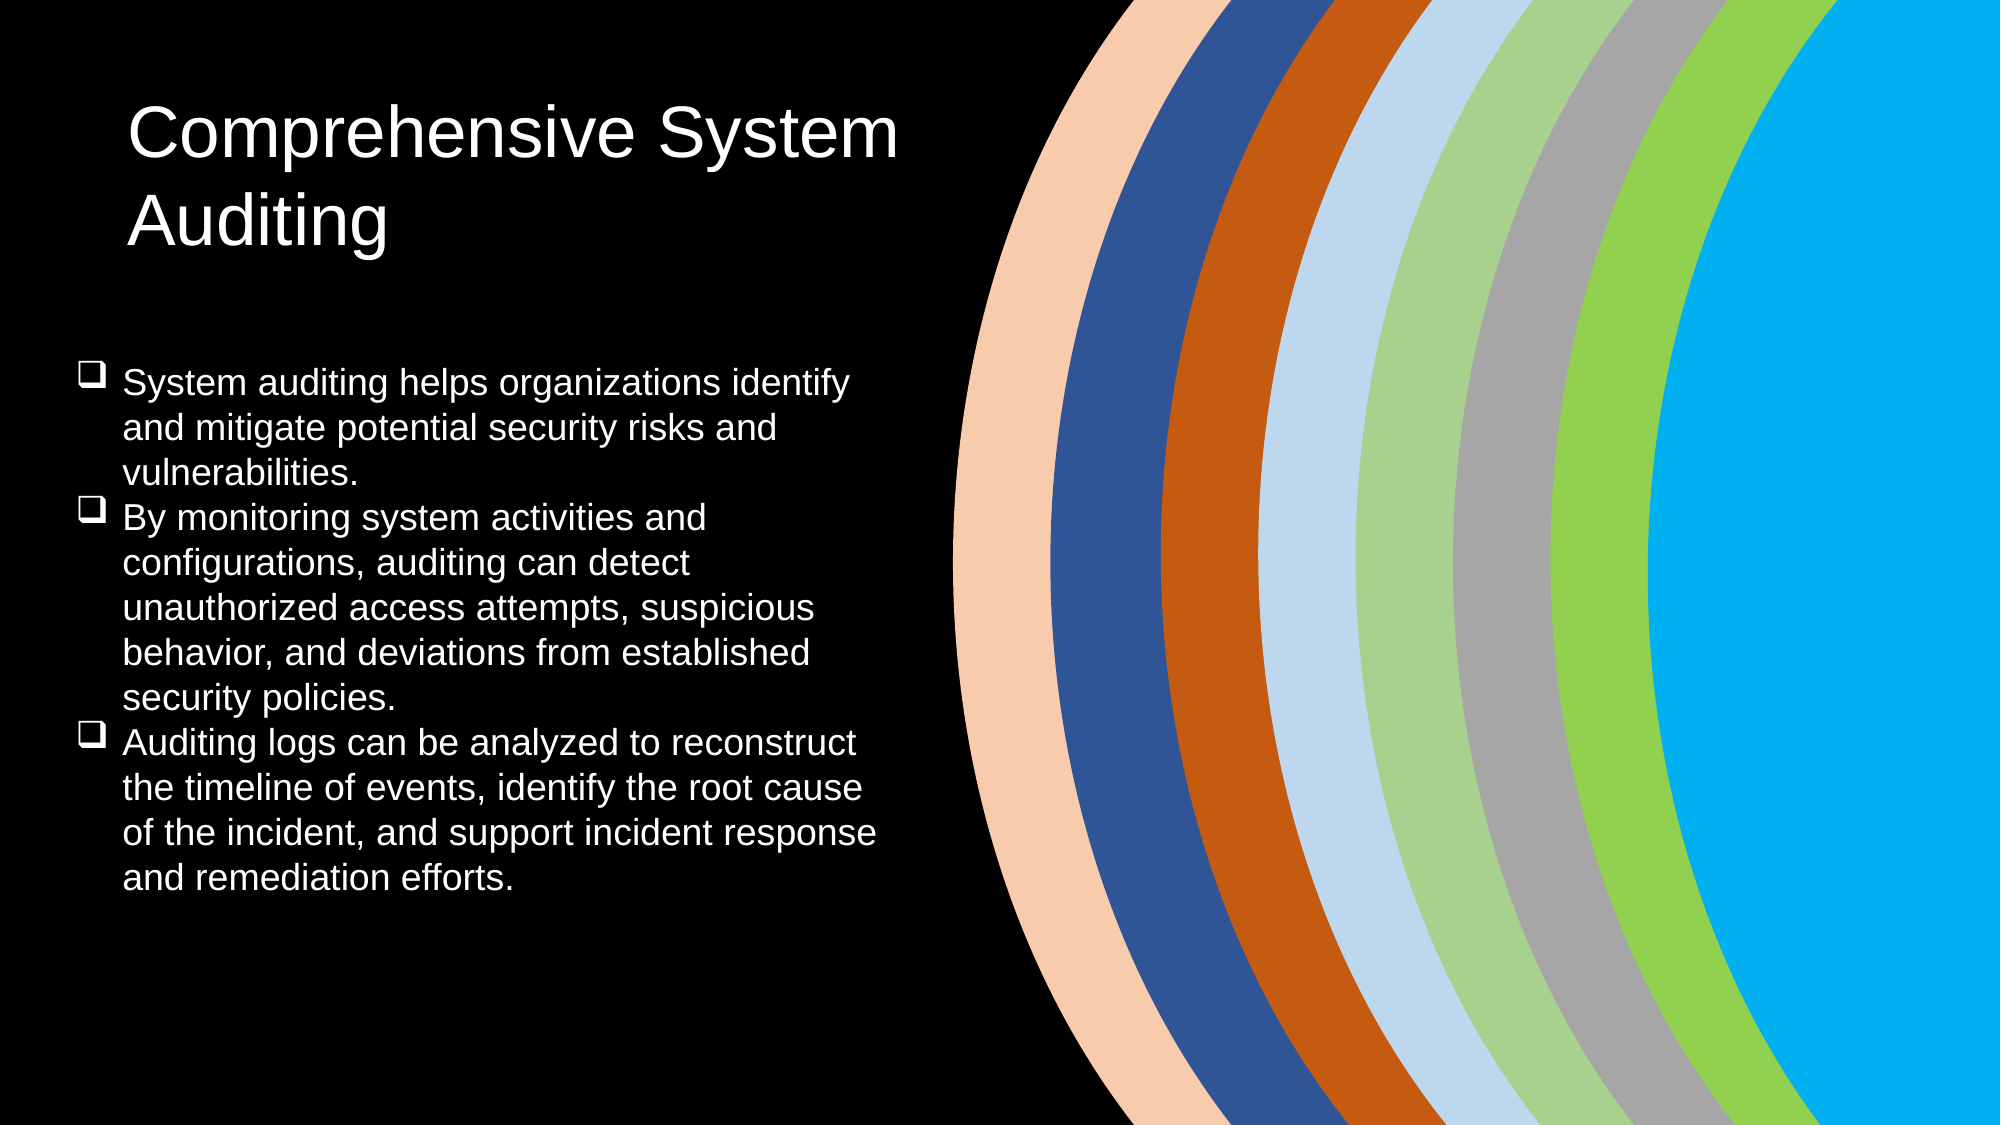

Comprehensive System Auditing

System auditing helps organizations identify and mitigate potential security risks and vulnerabilities.
By monitoring system activities and configurations, auditing can detect unauthorized access attempts, suspicious behavior, and deviations from established security policies.
Auditing logs can be analyzed to reconstruct the timeline of events, identify the root cause of the incident, and support incident response and remediation efforts.
By Sunil Upadhyay